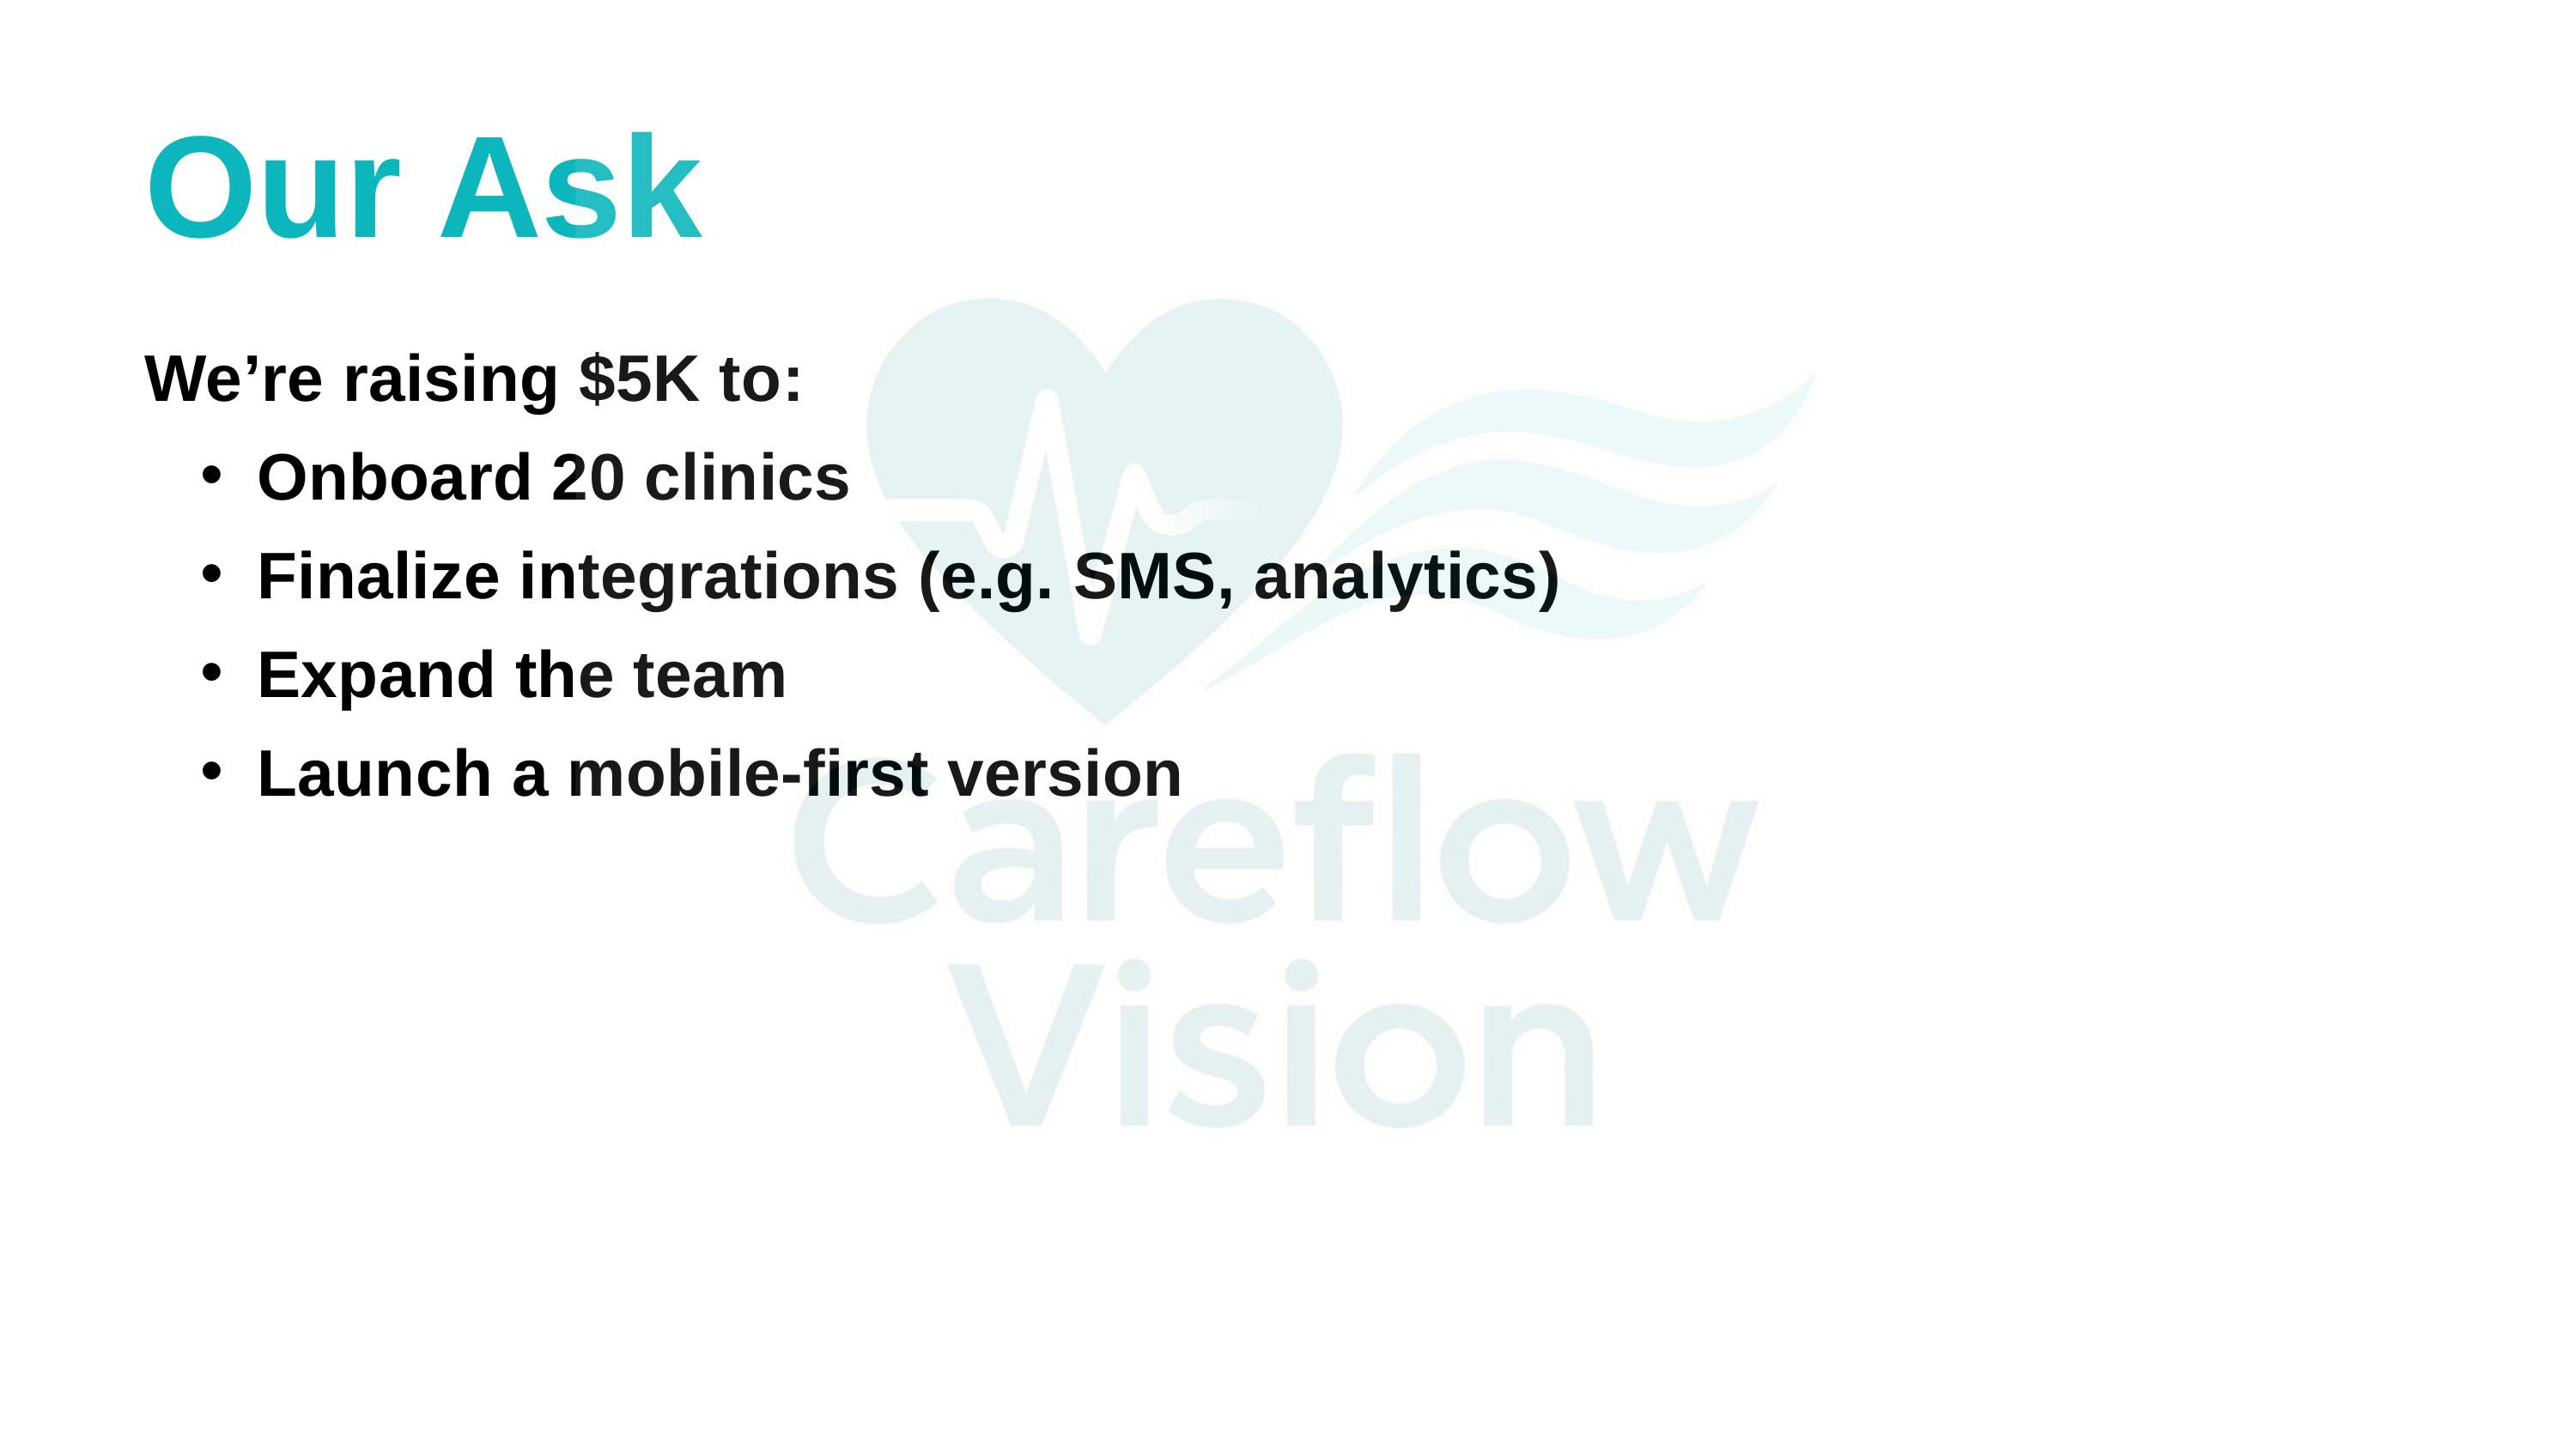

Our Ask
We’re raising $5K to:
Onboard 20 clinics
Finalize integrations (e.g. SMS, analytics)
Expand the team
Launch a mobile-first version